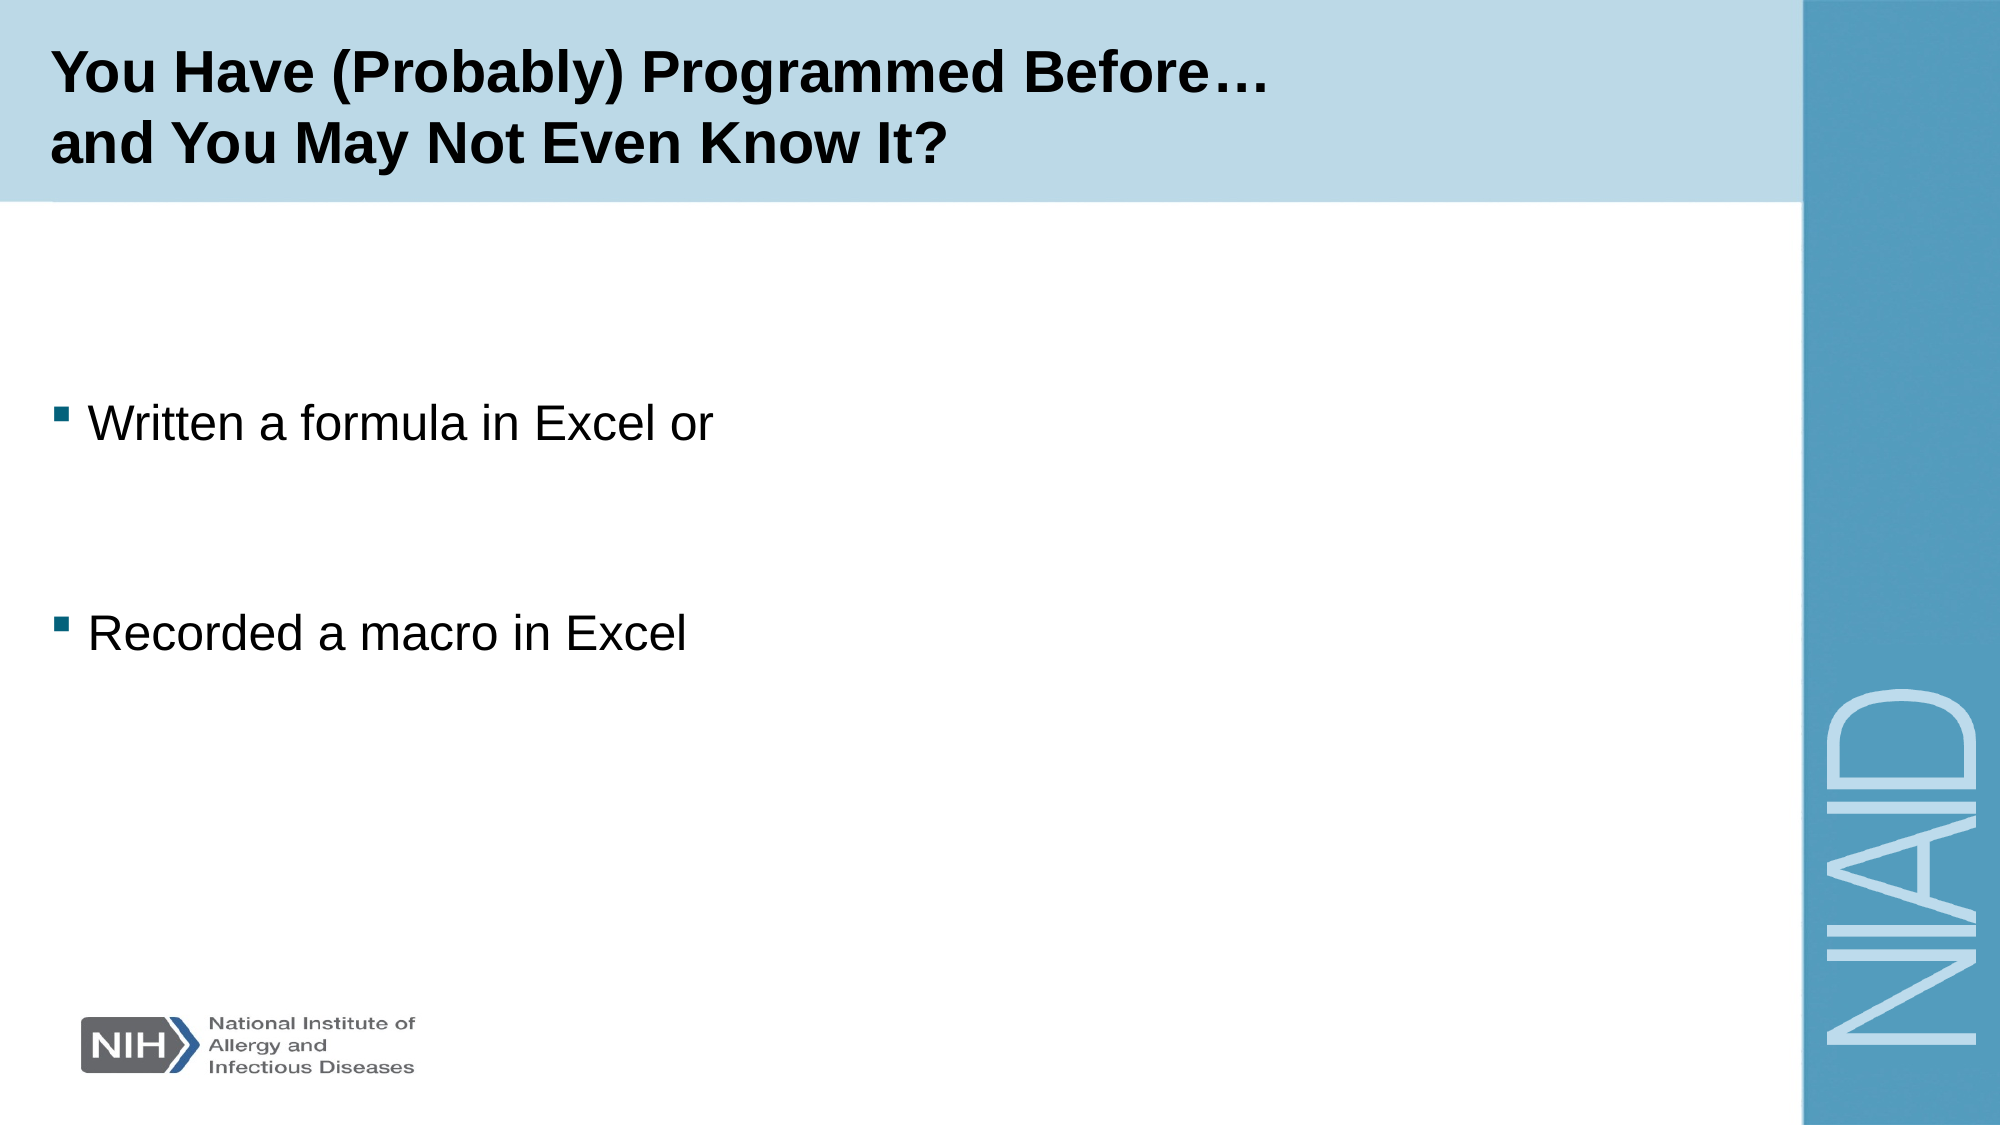

# You Have (Probably) Programmed Before… and You May Not Even Know It?

Written a formula in Excel or

Recorded a macro in Excel